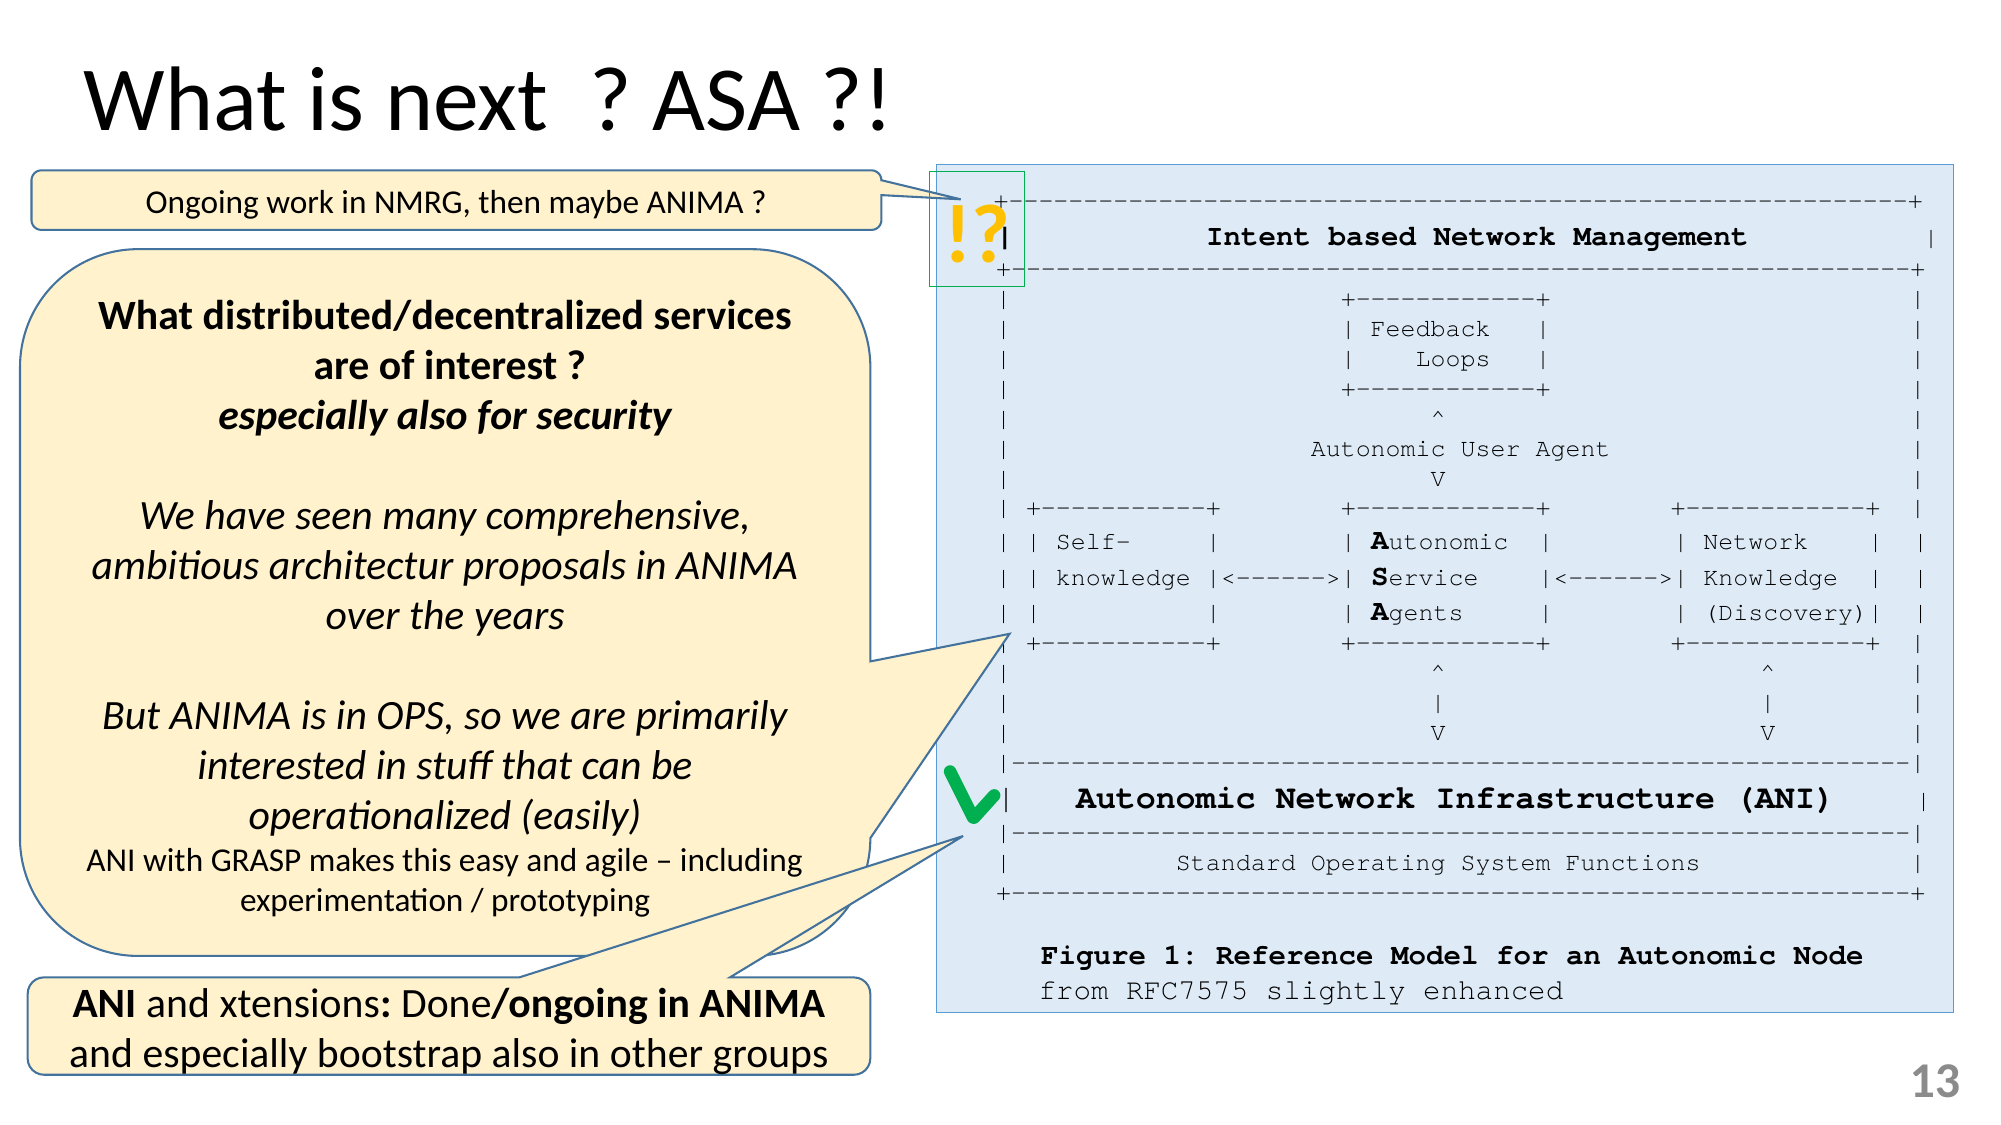

# What is next  ? ASA ?!
     +------------------------------------------------------------+
   |           Intent based Network Management          |
   +------------------------------------------------------------+
   |                      +------------+                        |
   |                      | Feedback   |                        |
   |                      |    Loops   |                        |
   |                      +------------+                        |
   |                            ^                               |
   |                    Autonomic User Agent                    |
   |                            V                               |
   | +-----------+        +------------+        +------------+  |
   | | Self-     |        | Autonomic  |        | Network    |  |
   | | knowledge |<------>| Service    |<------>| Knowledge  |  |
   | |           |        | Agents     |        | (Discovery)|  |
   | +-----------+        +------------+        +------------+  |
   |                            ^                     ^         |
   |                            |                     |         |
   |                            V                     V         |
   |------------------------------------------------------------|
   |   Autonomic Network Infrastructure (ANI)    |
   |------------------------------------------------------------|
   |           Standard Operating System Functions              |
   +------------------------------------------------------------+

      Figure 1: Reference Model for an Autonomic Node
     from RFC7575 slightly enhanced
Ongoing work in NMRG, then maybe ANIMA ?
!?
What distributed/decentralized services
 are of interest ?
especially also for security

We have seen many comprehensive,
ambitious architectur proposals in ANIMA over the years

But ANIMA is in OPS, so we are primarily interested in stuff that can be operationalized (easily)
ANI with GRASP makes this easy and agile – including experimentation / prototyping
ANI and xtensions: Done/ongoing in ANIMA
and especially bootstrap also in other groups
13